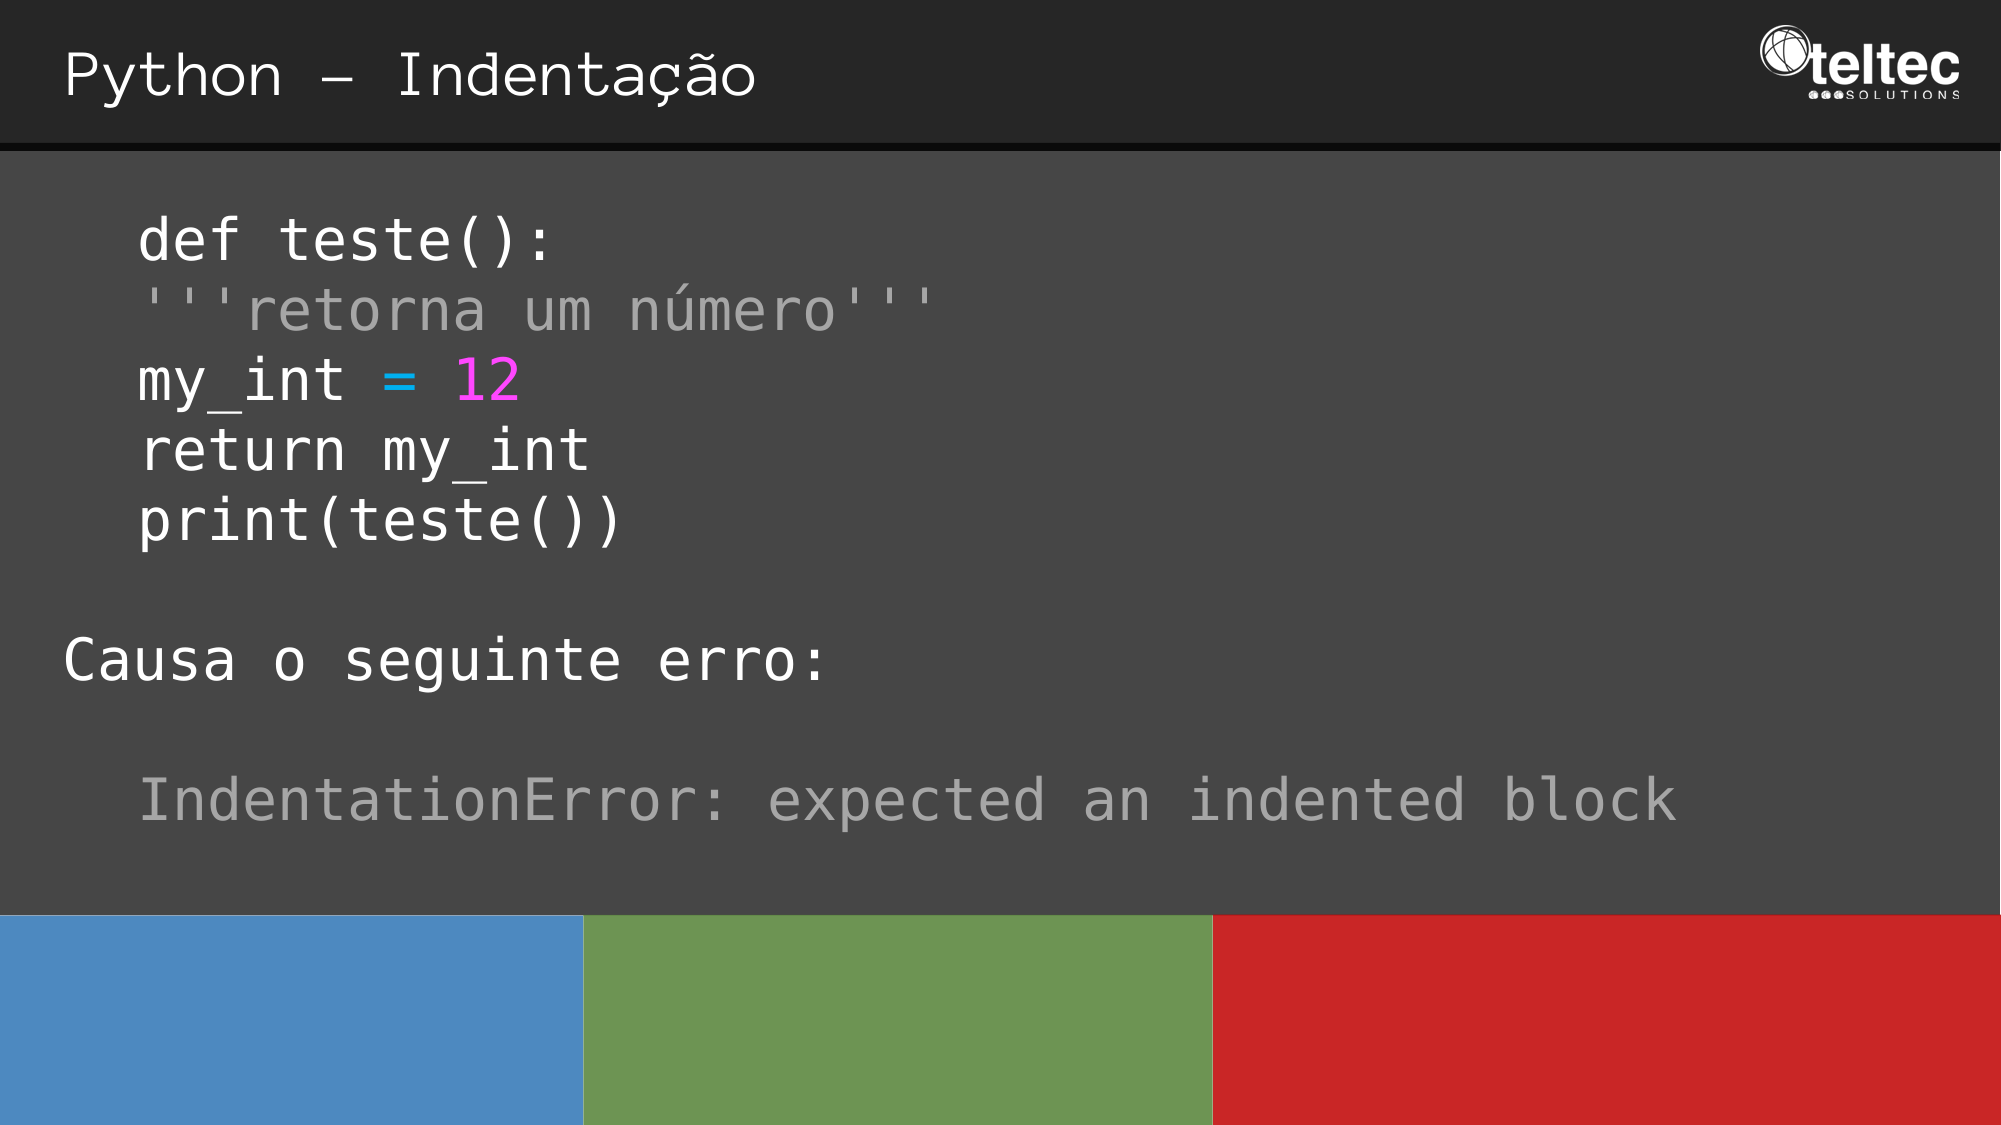

Python – Indentação
def teste():
'''retorna um número'''
my_int = 12
return my_int
print(teste())

Causa o seguinte erro:

IndentationError: expected an indented block